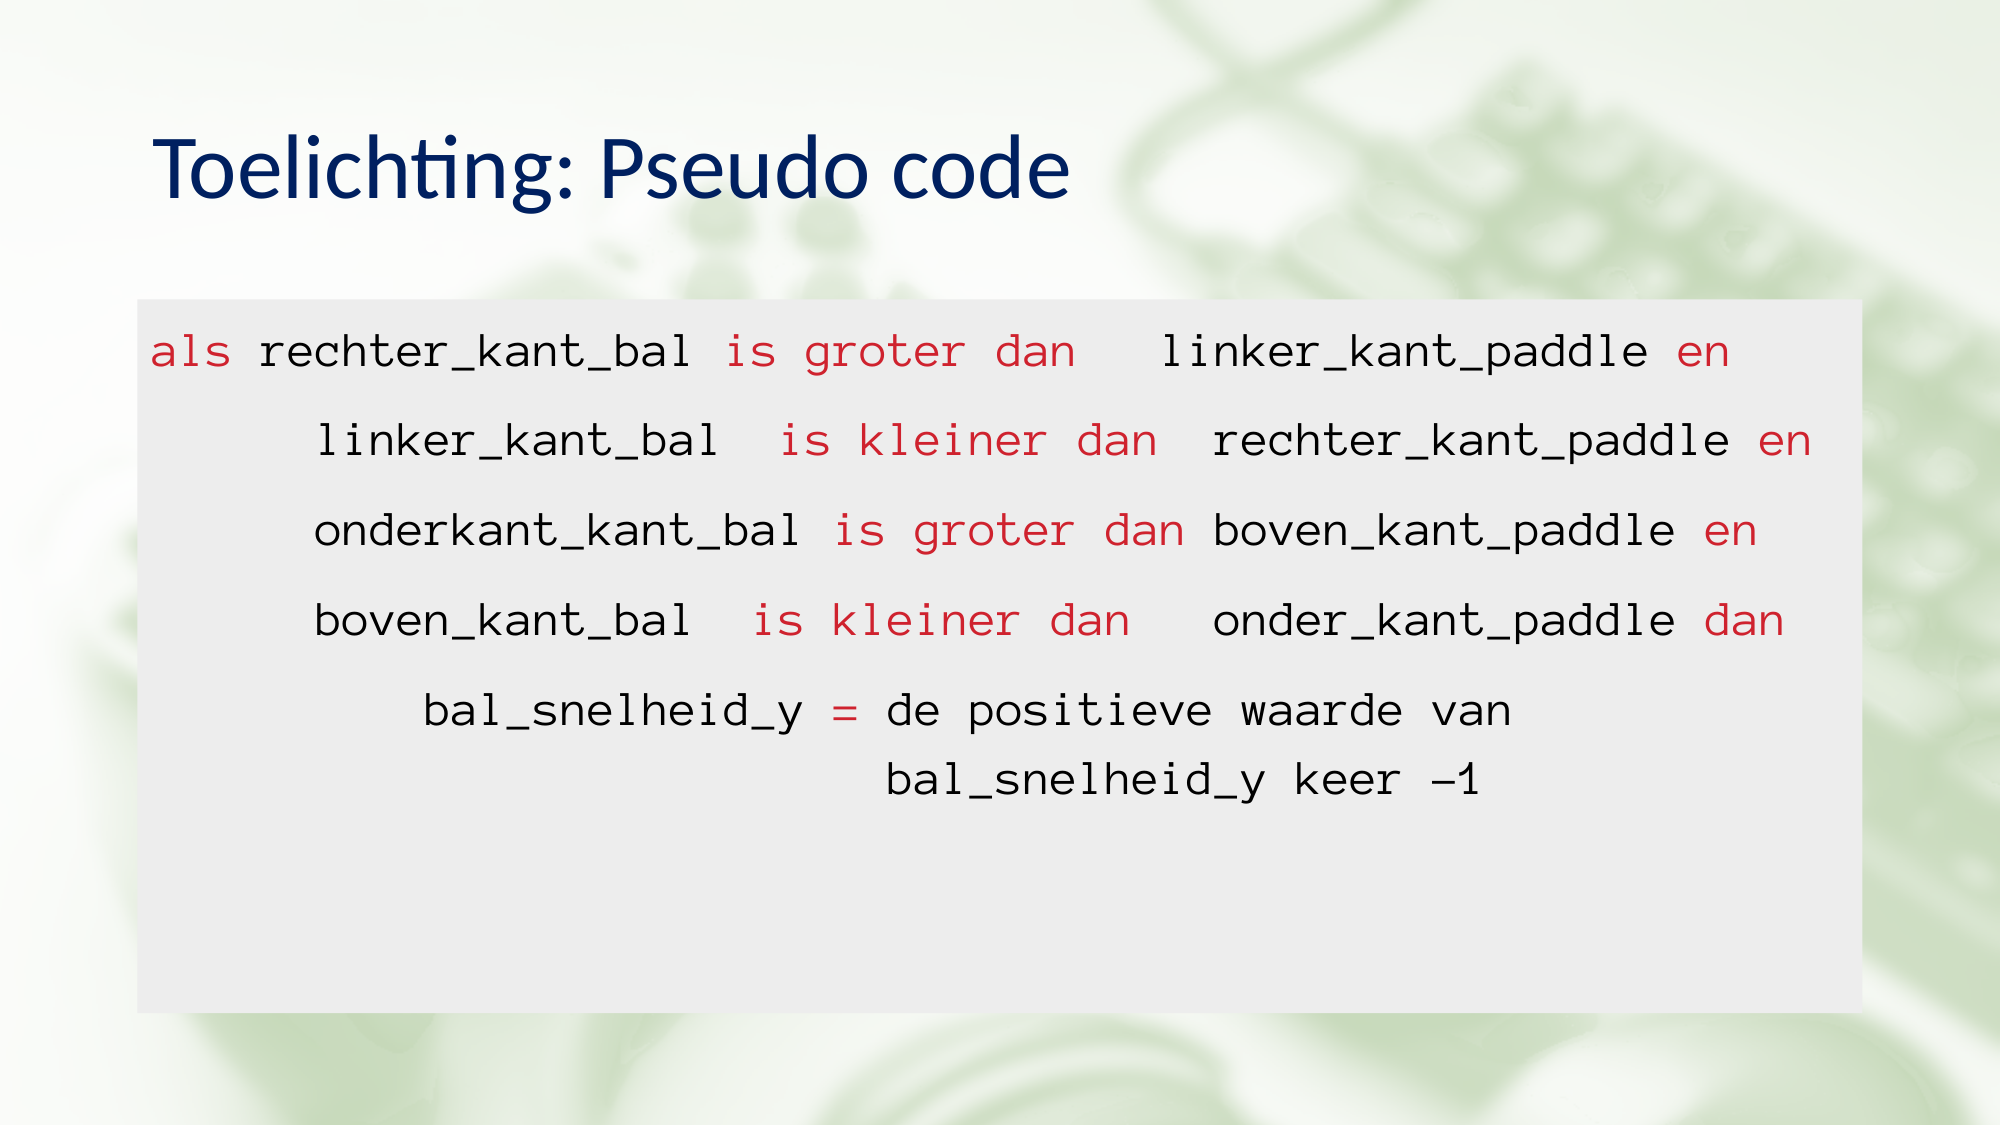

# Toelichting: Pseudo code
als rechter_kant_bal is groter dan   linker_kant_paddle en
      linker_kant_bal  is kleiner dan  rechter_kant_paddle en
      onderkant_kant_bal is groter dan boven_kant_paddle en
      boven_kant_bal  is kleiner dan   onder_kant_paddle dan
          bal_snelheid_y = de positieve waarde van
                           bal_snelheid_y keer -1